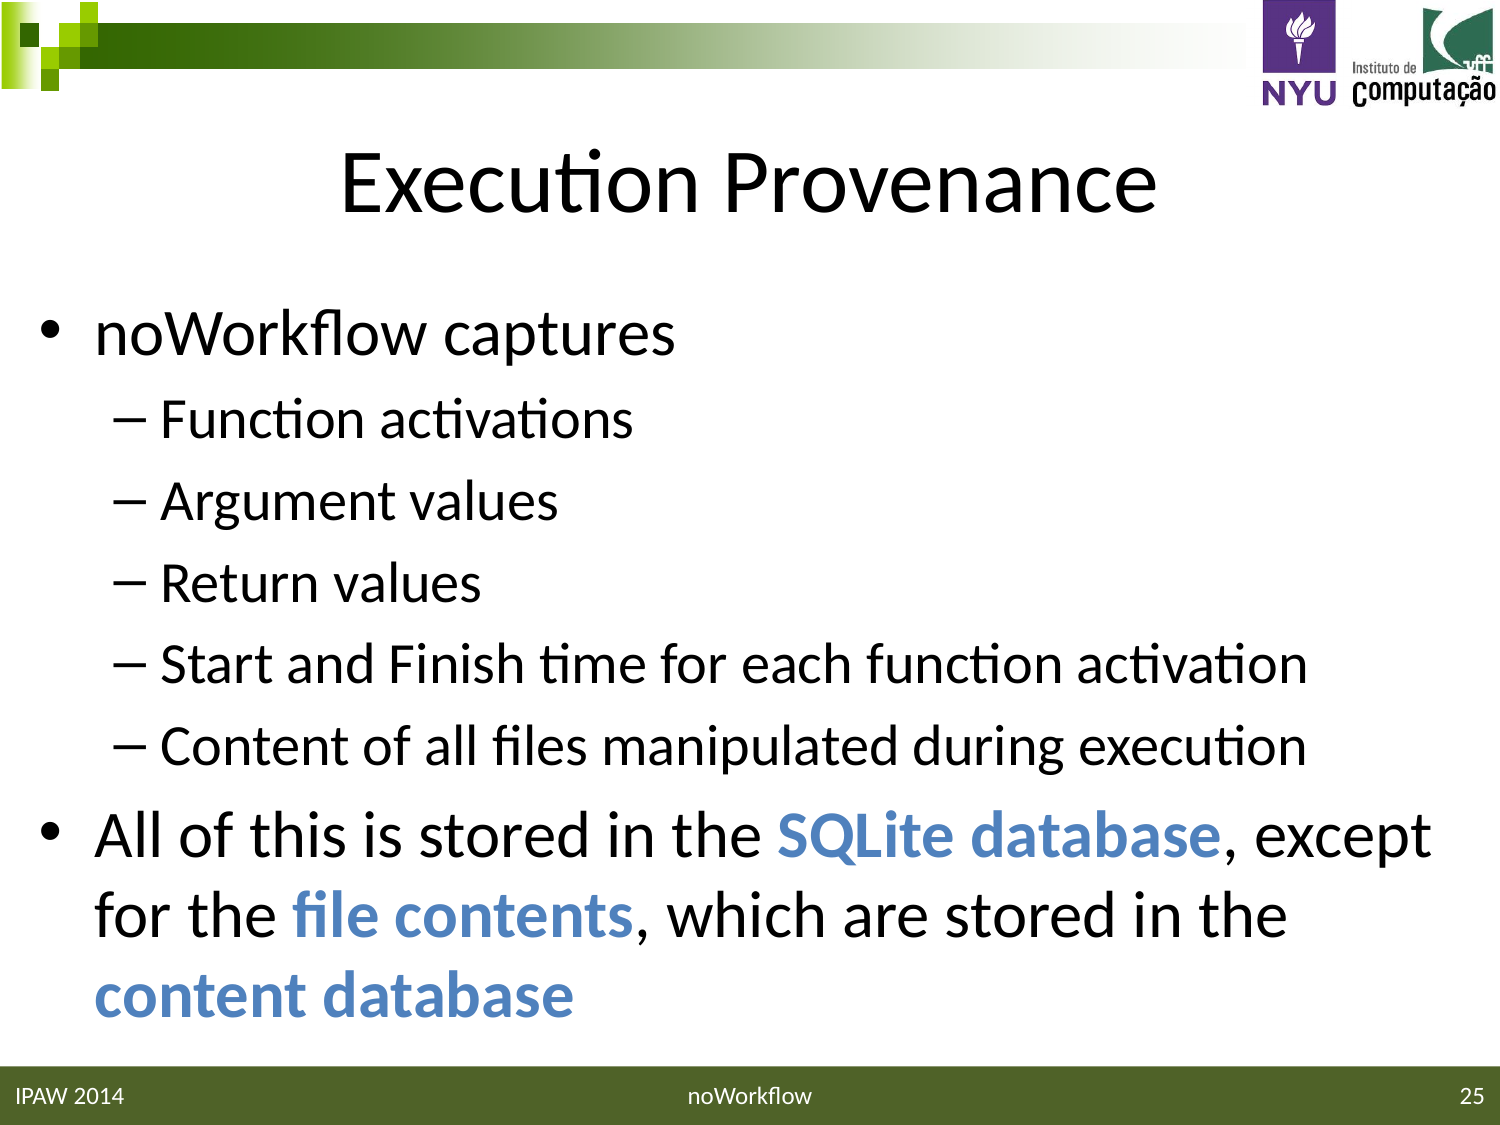

# Execution Provenance
noWorkflow captures
Function activations
Argument values
Return values
Start and Finish time for each function activation
Content of all files manipulated during execution
All of this is stored in the SQLite database, except for the file contents, which are stored in the content database

IPAW 2014
noWorkflow
25